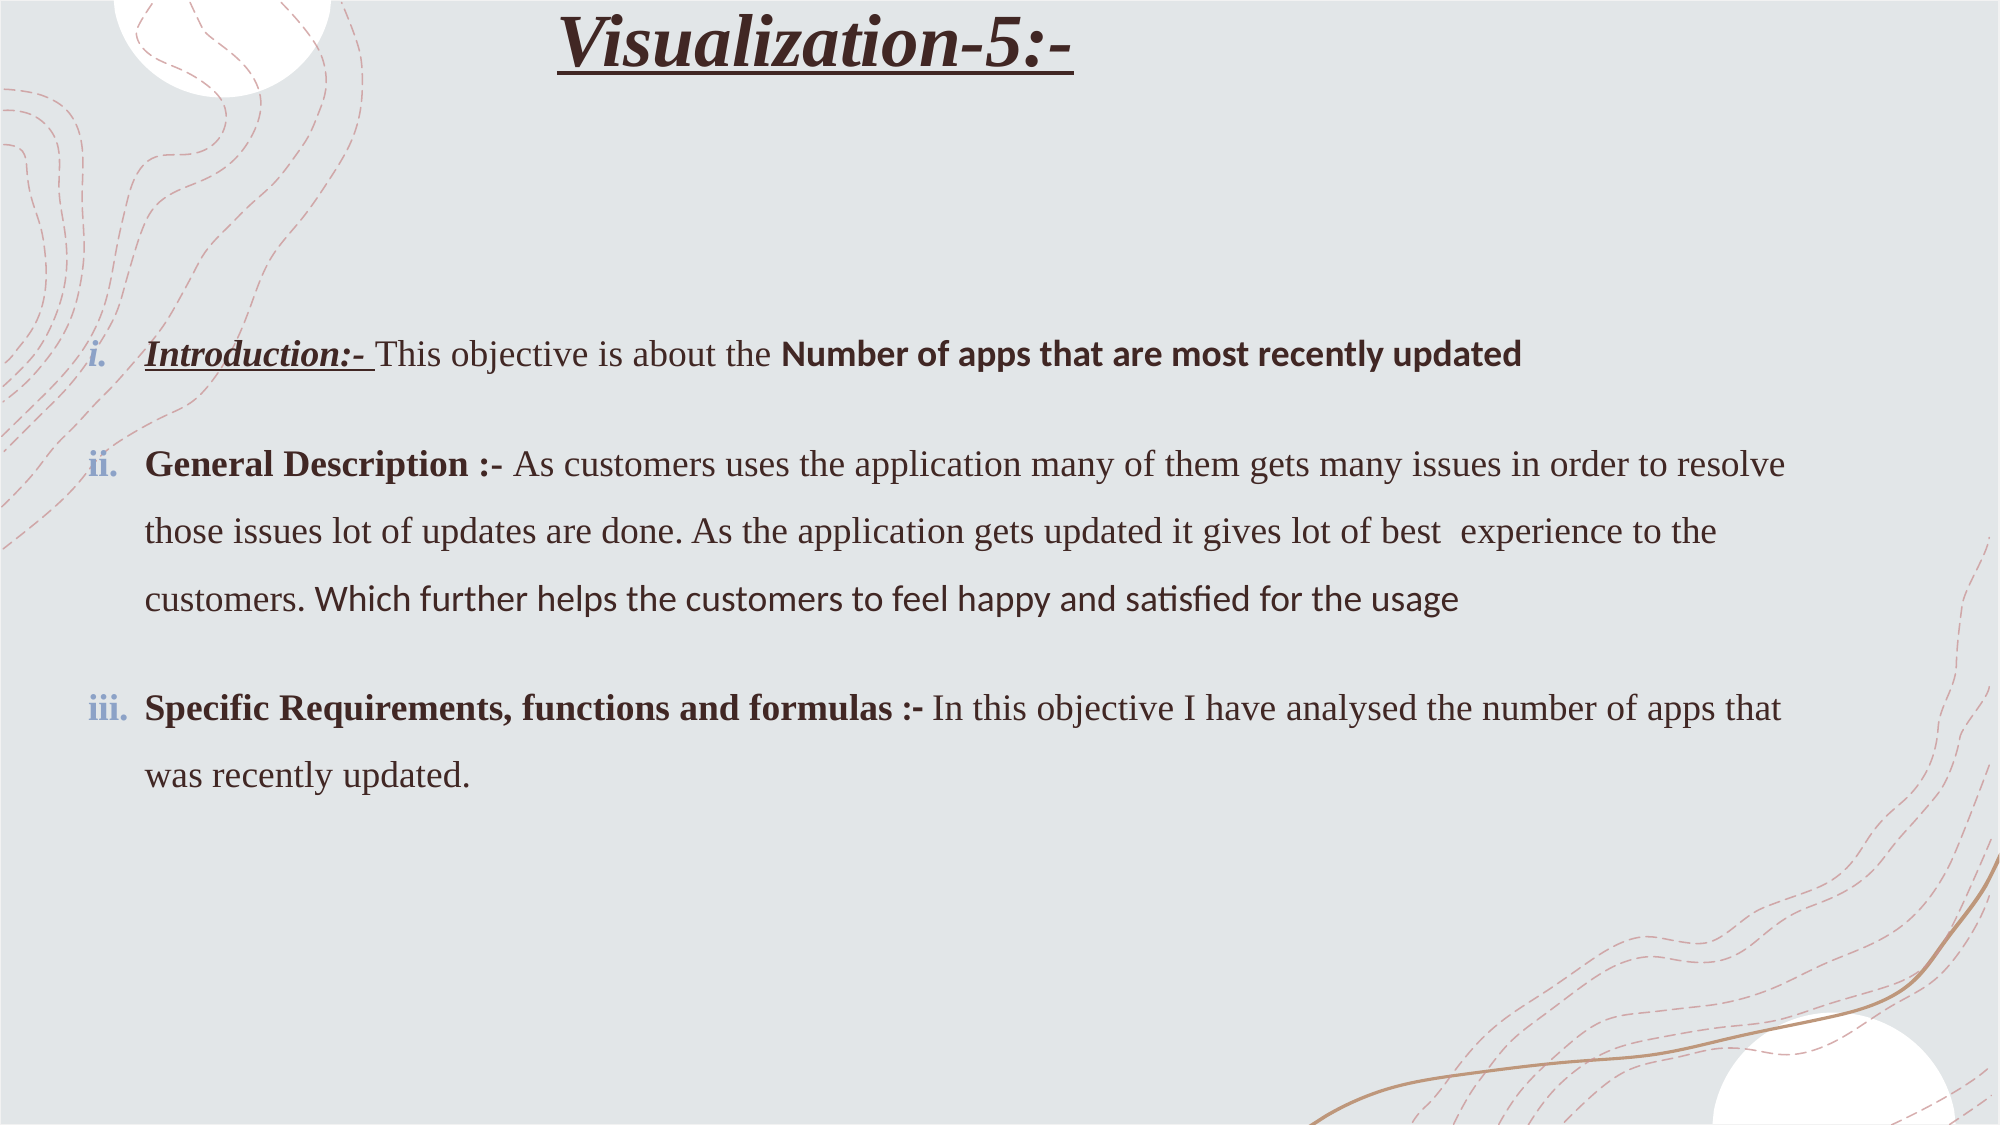

# Visualization-5:-
Introduction:- This objective is about the Number of apps that are most recently updated
General Description :- As customers uses the application many of them gets many issues in order to resolve those issues lot of updates are done. As the application gets updated it gives lot of best  experience to the customers. Which further helps the customers to feel happy and satisfied for the usage
Specific Requirements, functions and formulas :- In this objective I have analysed the number of apps that was recently updated.